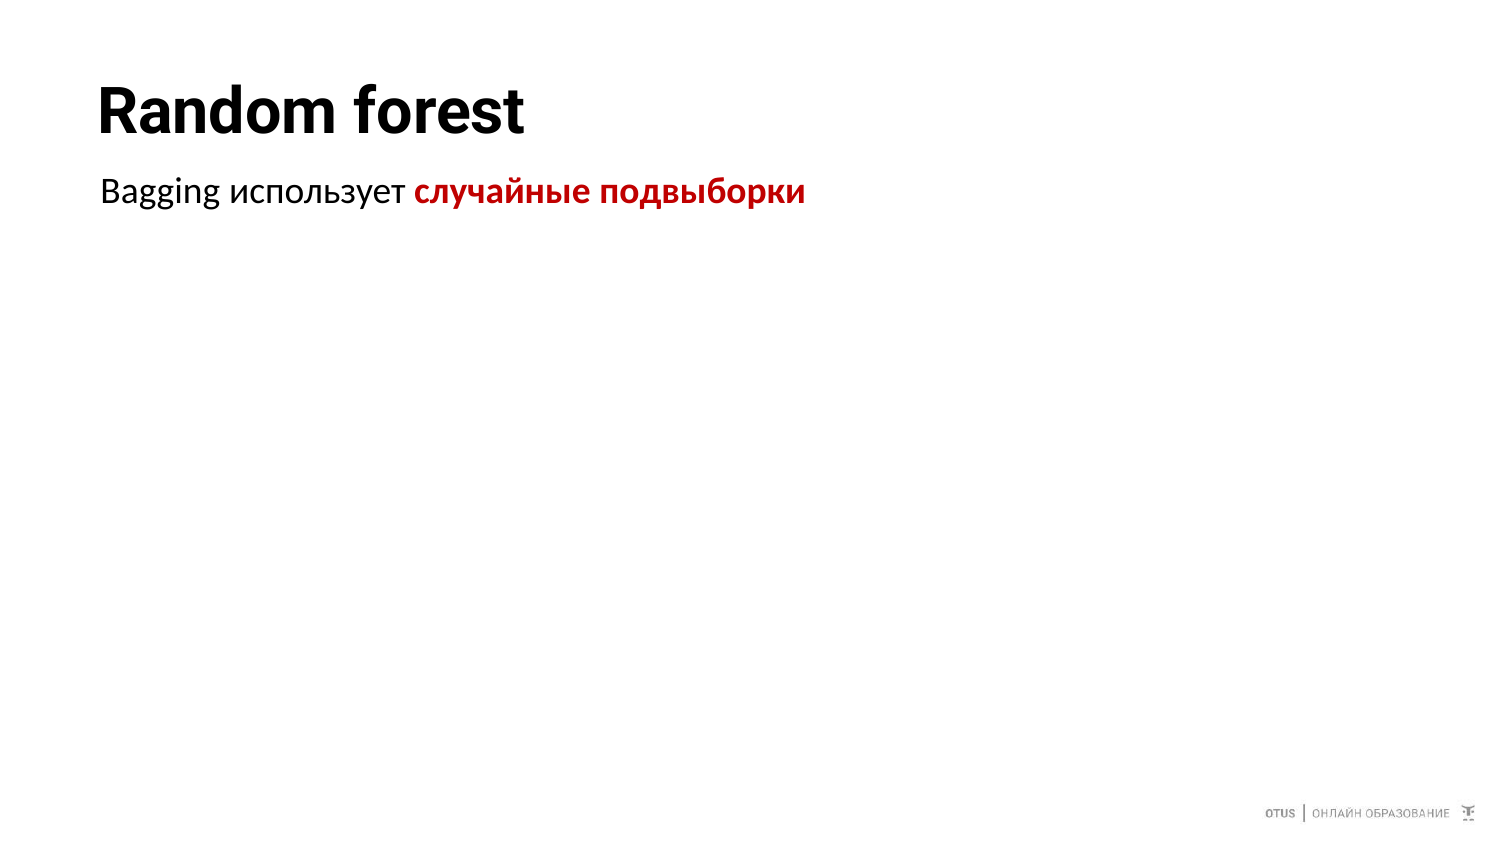

# Random forest
Bagging использует случайные подвыборки